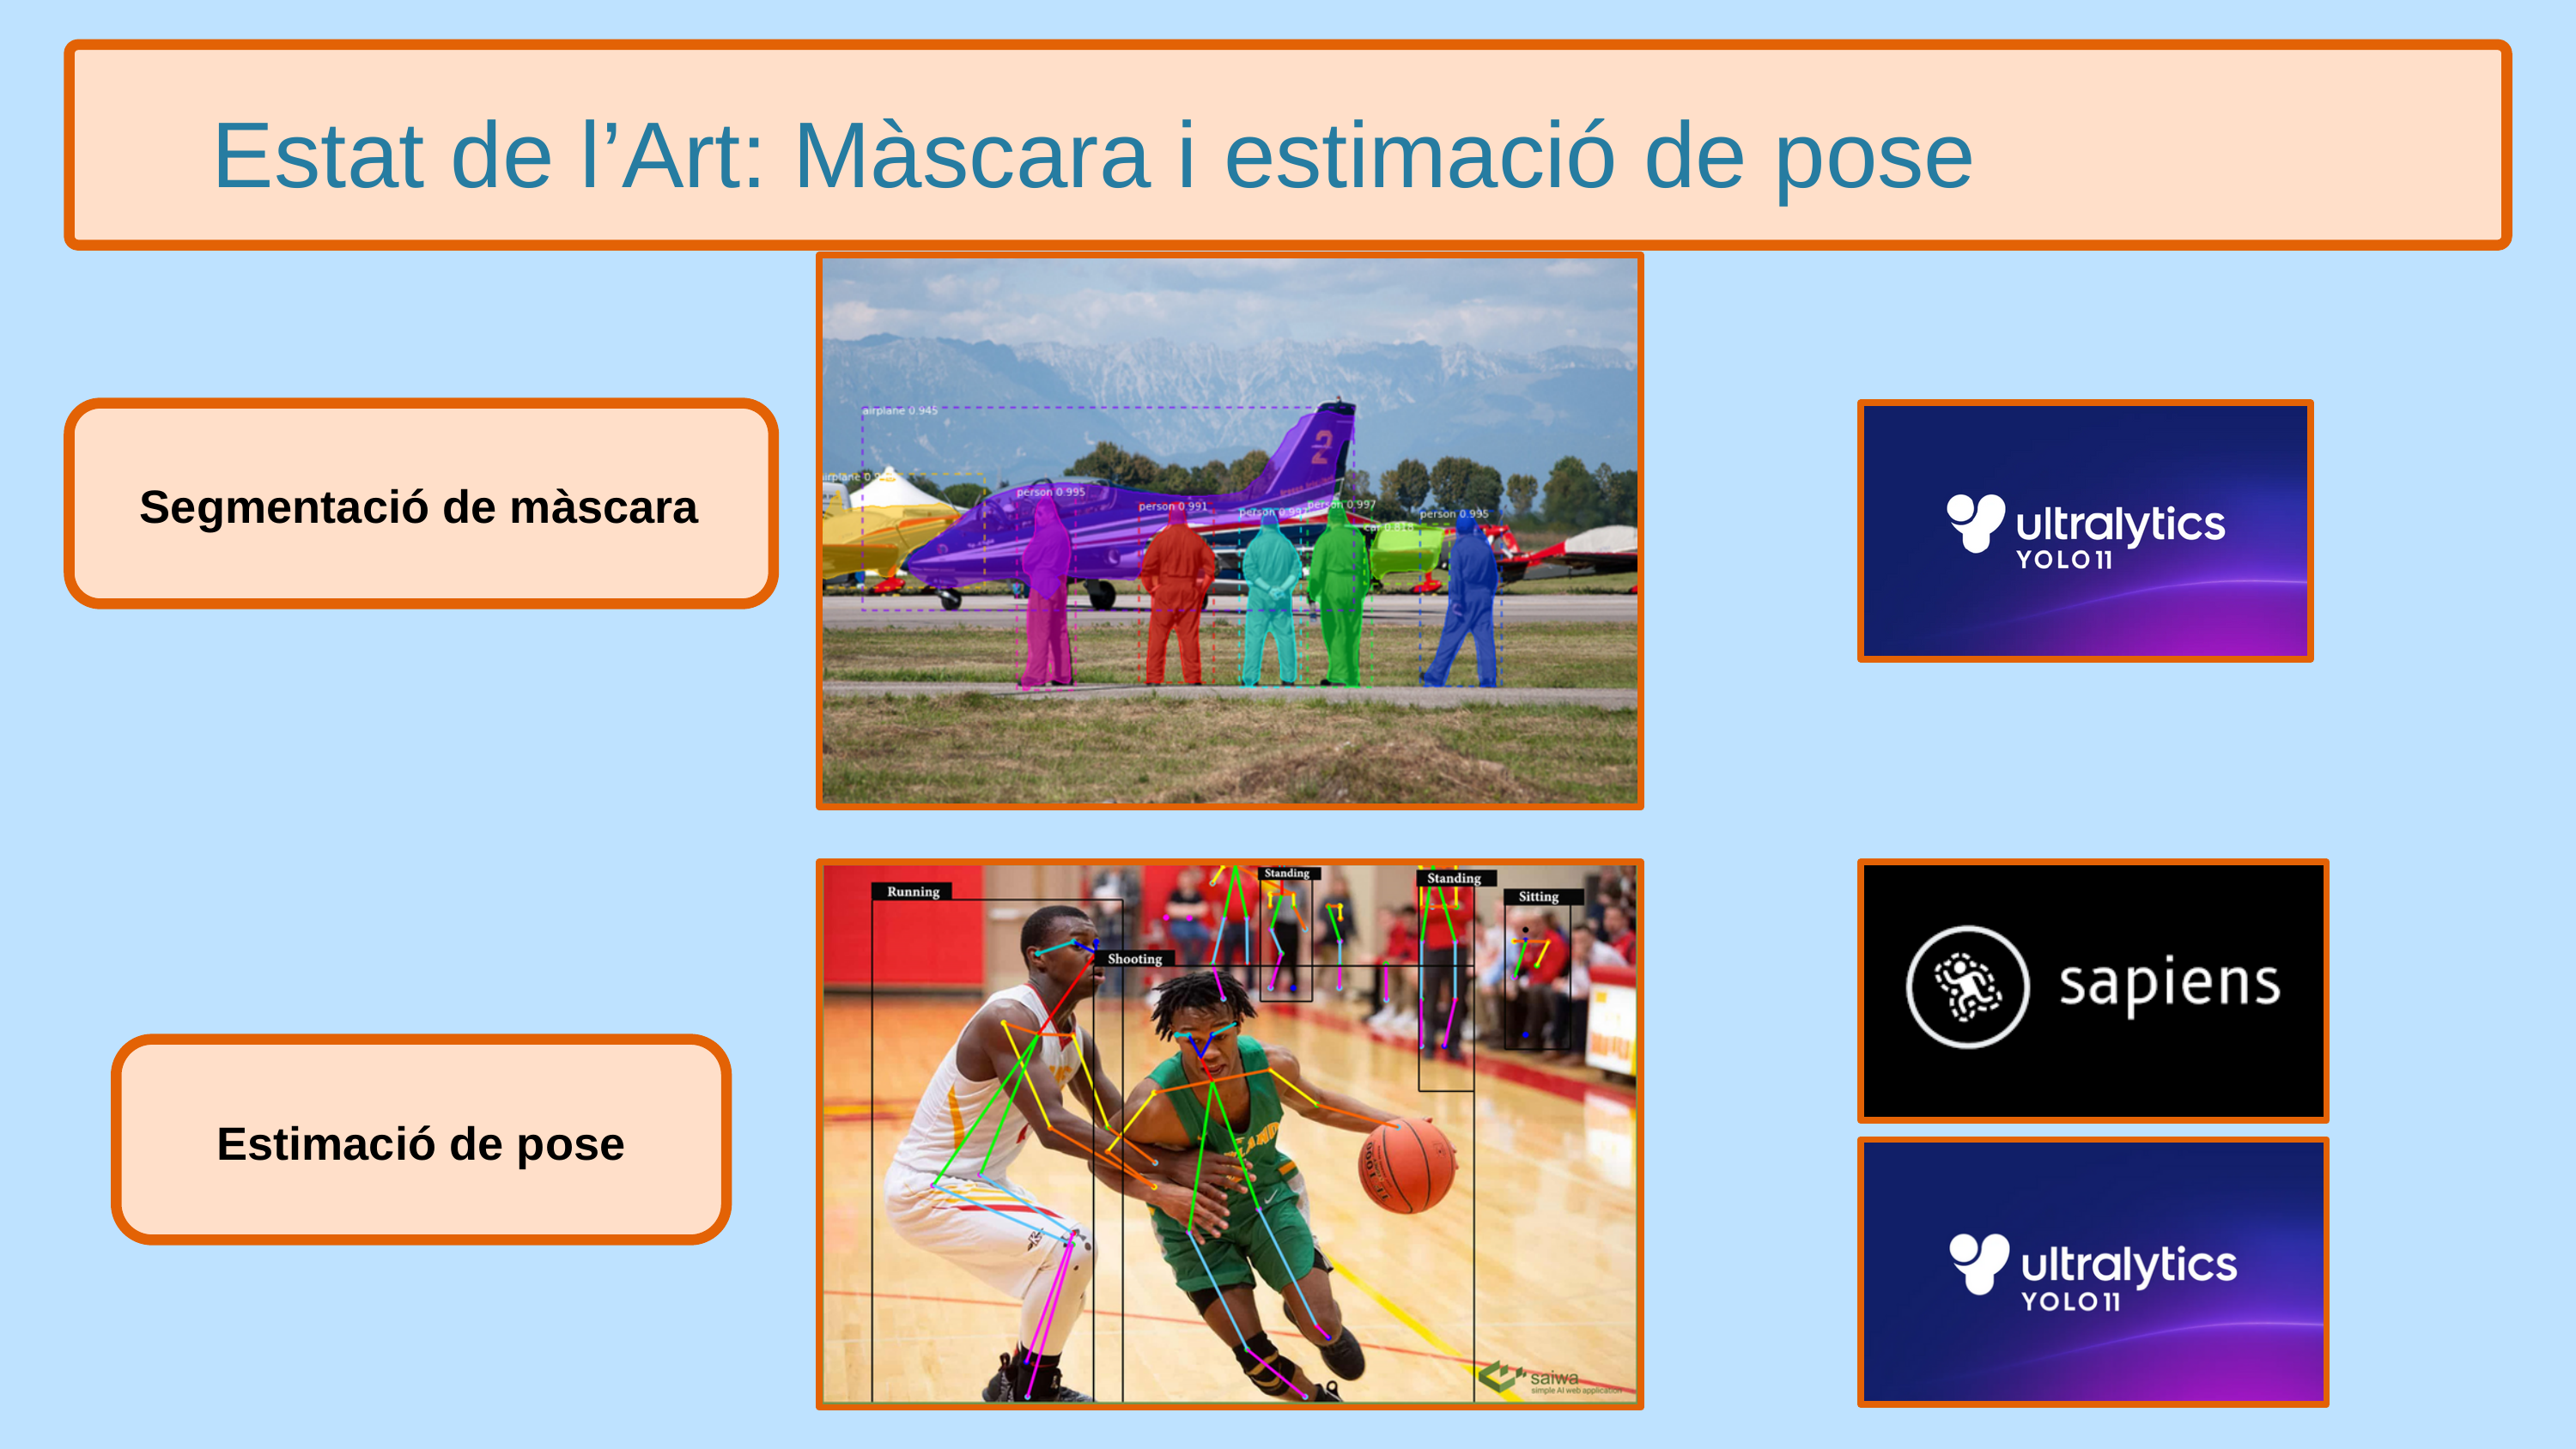

Estat de l’Art: Màscara i estimació de pose

Segmentació de màscara

Estimació de pose